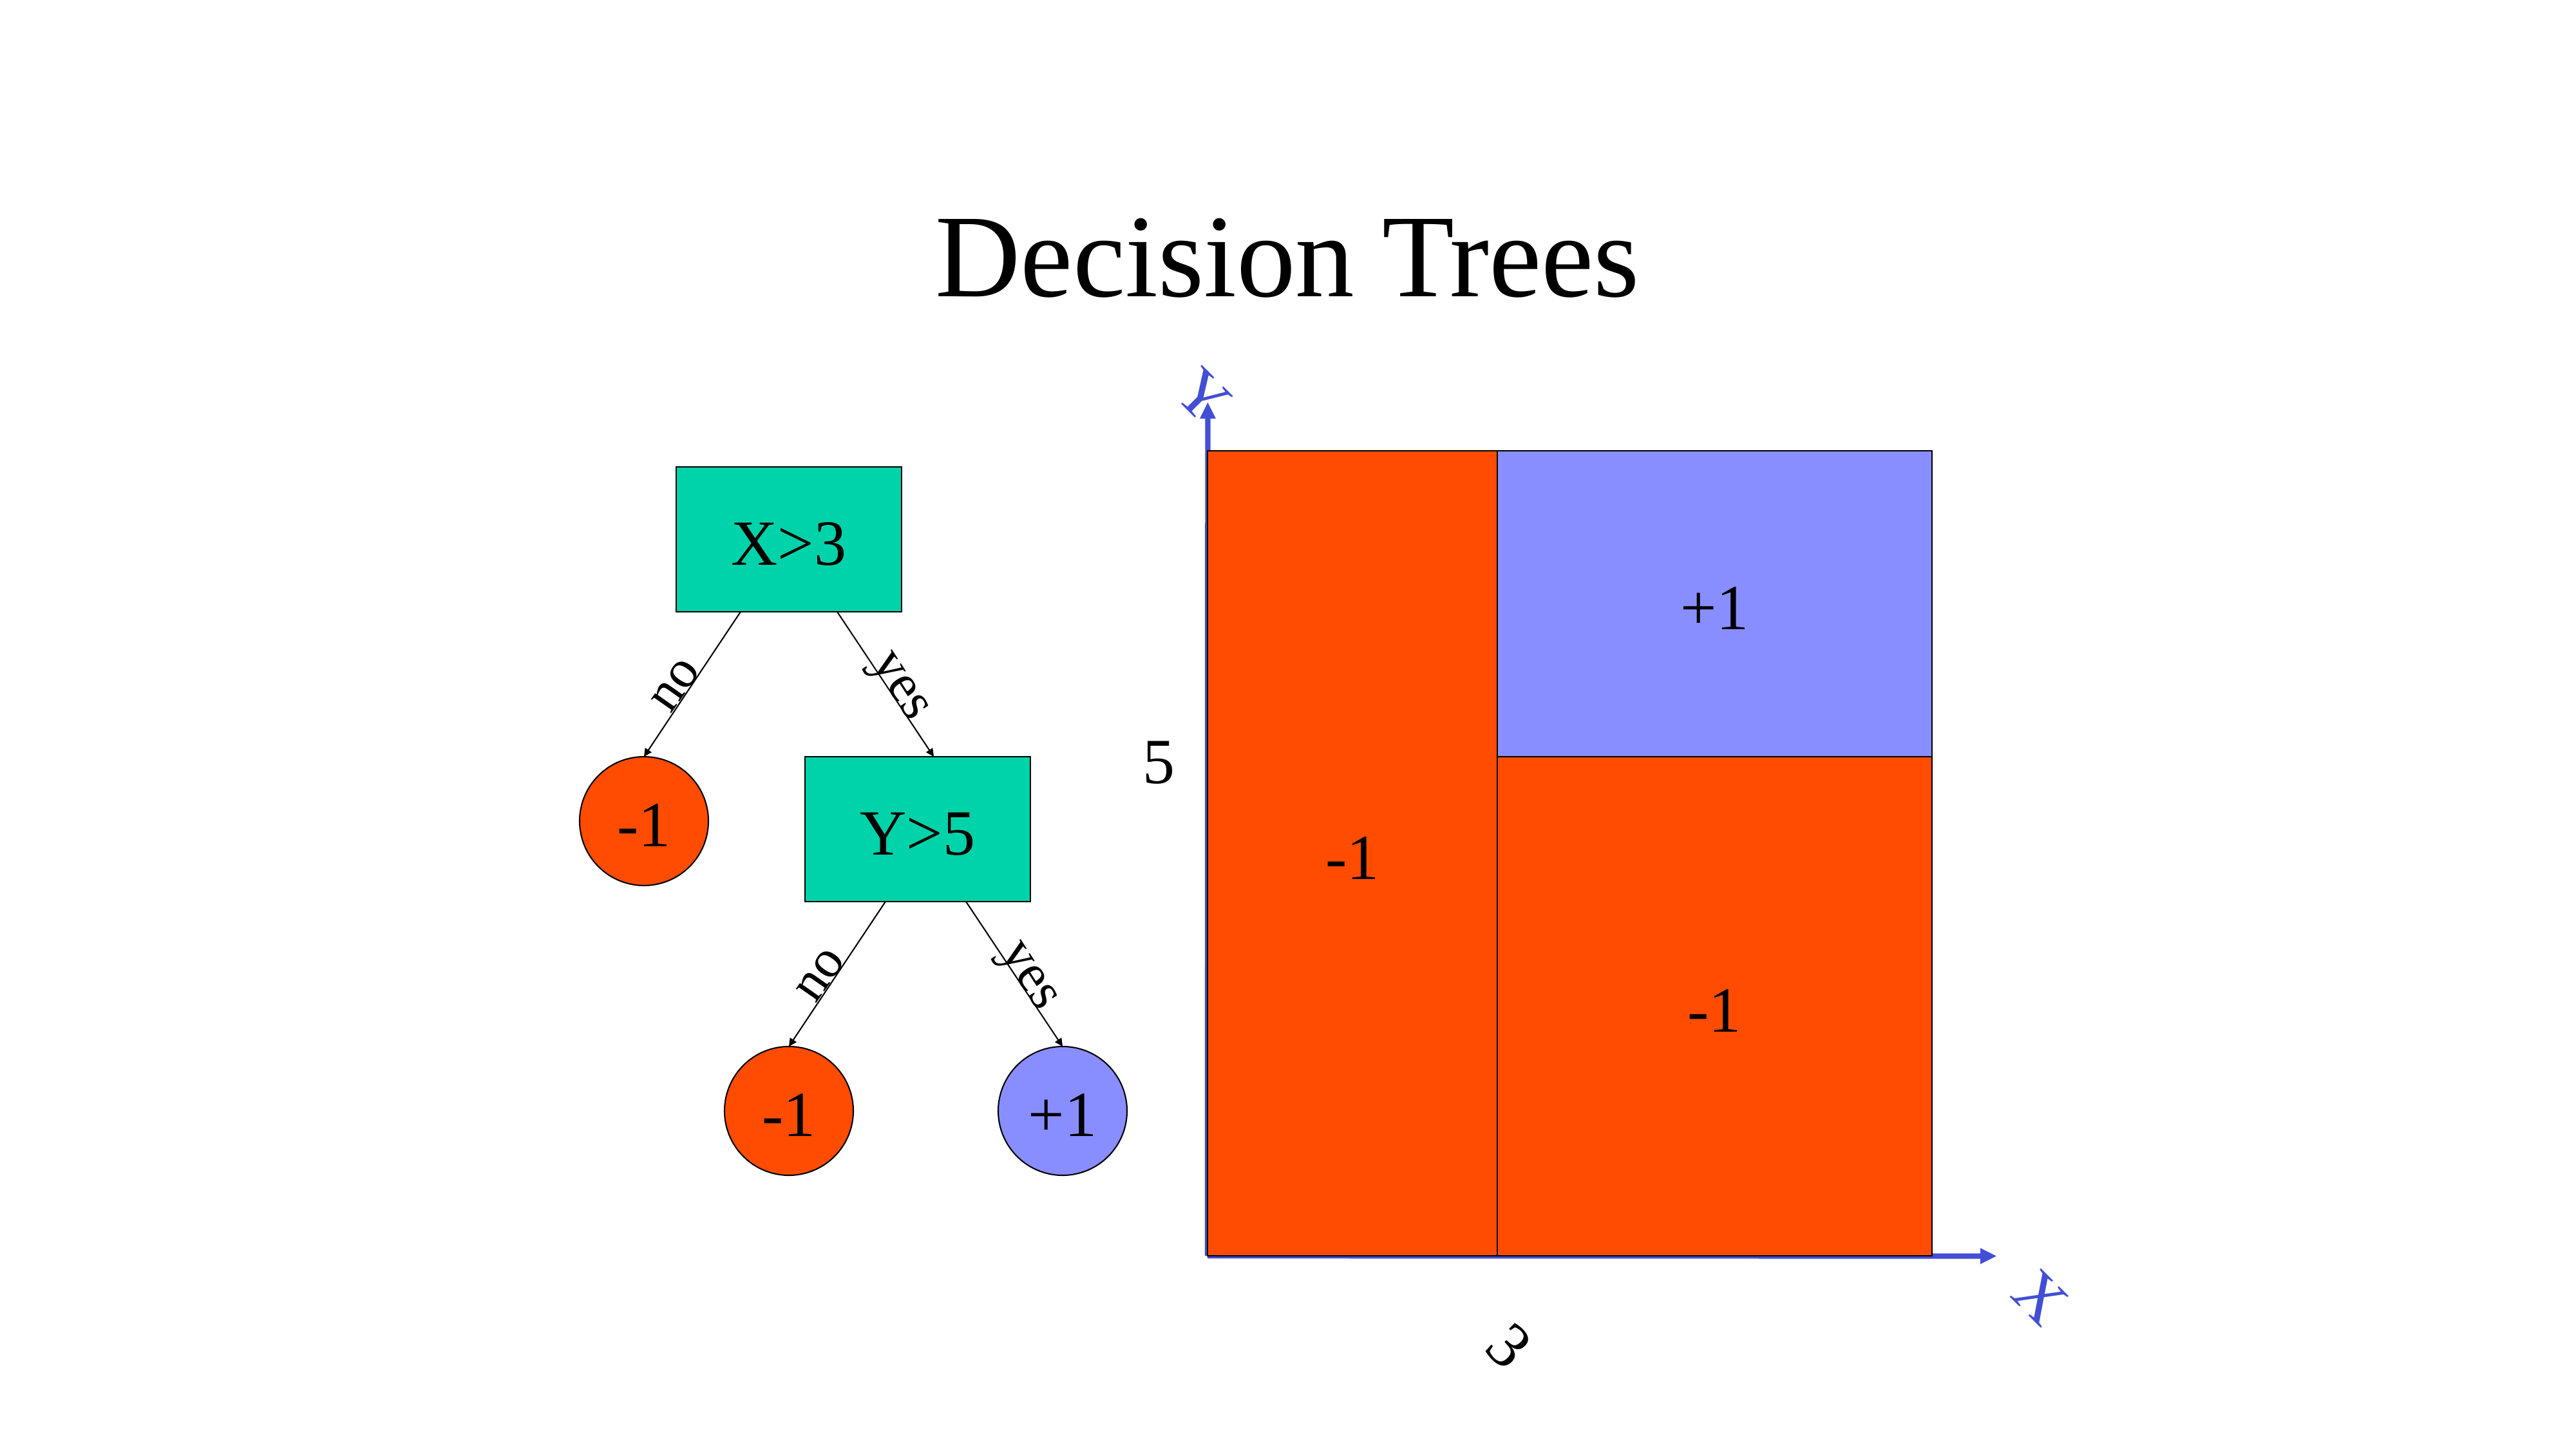

# Decision Trees
Y

X

-1

3

+1

X>3

no

yes
5

-1

Y>5

-1

no

yes

-1

+1